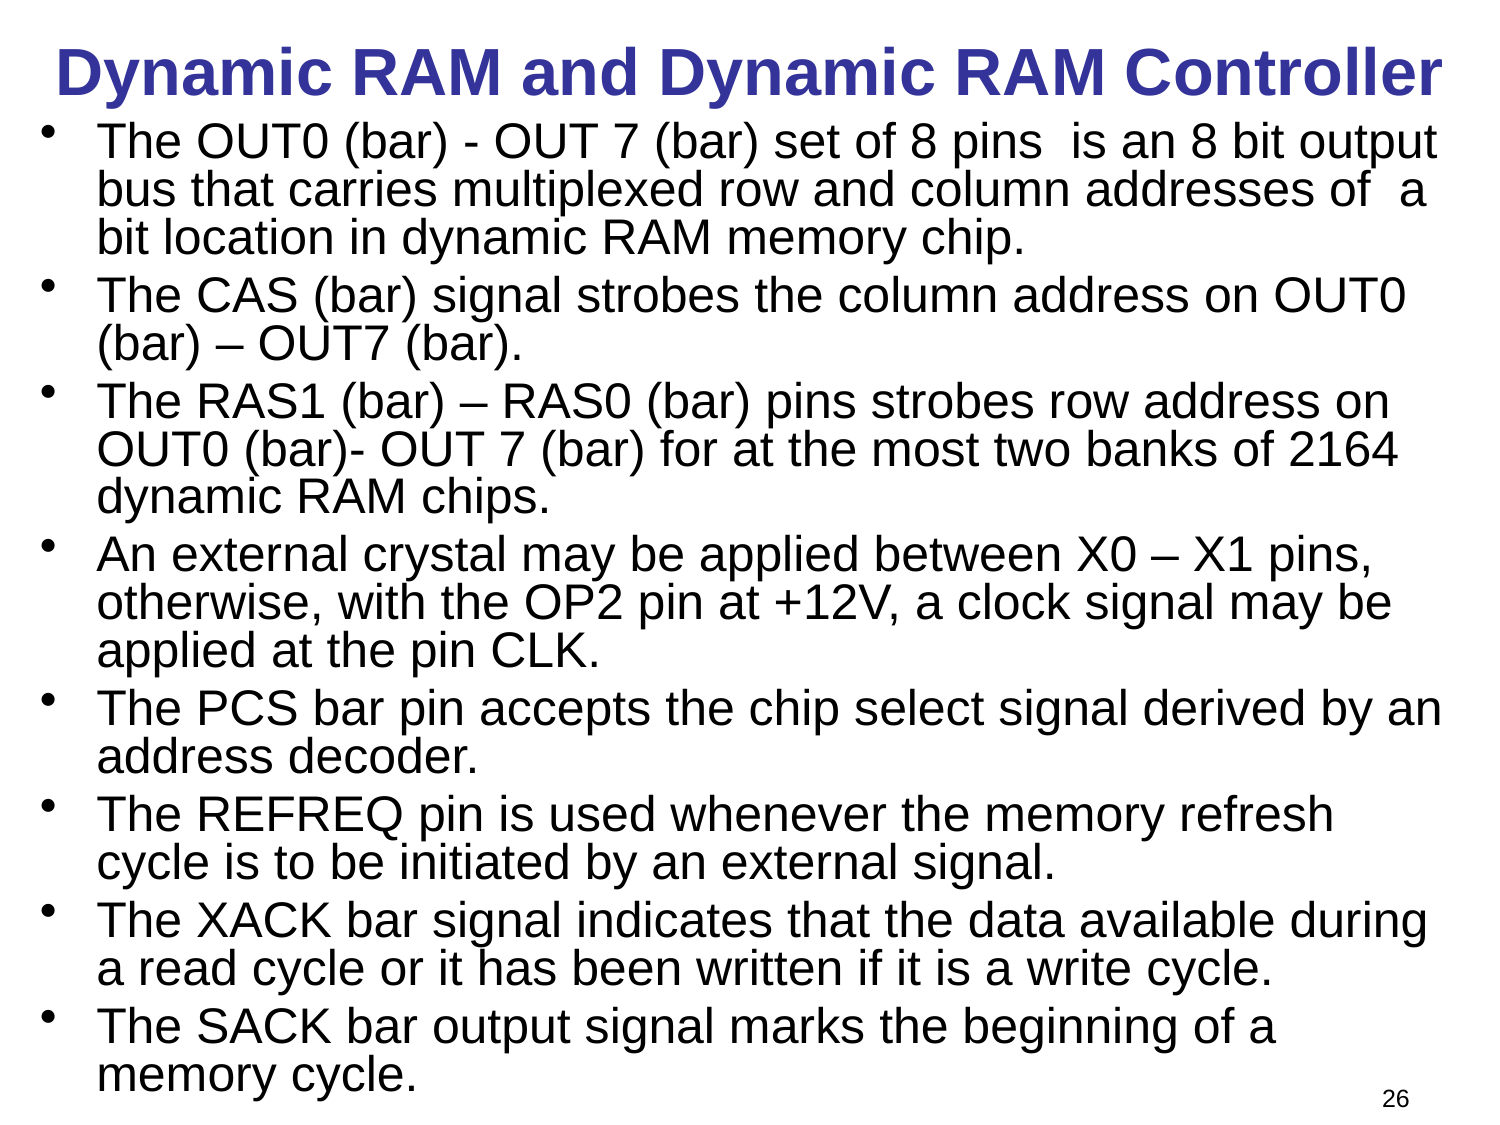

# Dynamic RAM and Dynamic RAM Controller
The OUT0 (bar) - OUT 7 (bar) set of 8 pins  is an 8 bit output bus that carries multiplexed row and column addresses of  a bit location in dynamic RAM memory chip.
The CAS (bar) signal strobes the column address on OUT0 (bar) – OUT7 (bar).
The RAS1 (bar) – RAS0 (bar) pins strobes row address on  OUT0 (bar)- OUT 7 (bar) for at the most two banks of 2164 dynamic RAM chips.
An external crystal may be applied between X0 – X1 pins, otherwise, with the OP2 pin at +12V, a clock signal may be applied at the pin CLK.
The PCS bar pin accepts the chip select signal derived by an address decoder.
The REFREQ pin is used whenever the memory refresh cycle is to be initiated by an external signal.
The XACK bar signal indicates that the data available during a read cycle or it has been written if it is a write cycle.
The SACK bar output signal marks the beginning of a memory cycle.

26